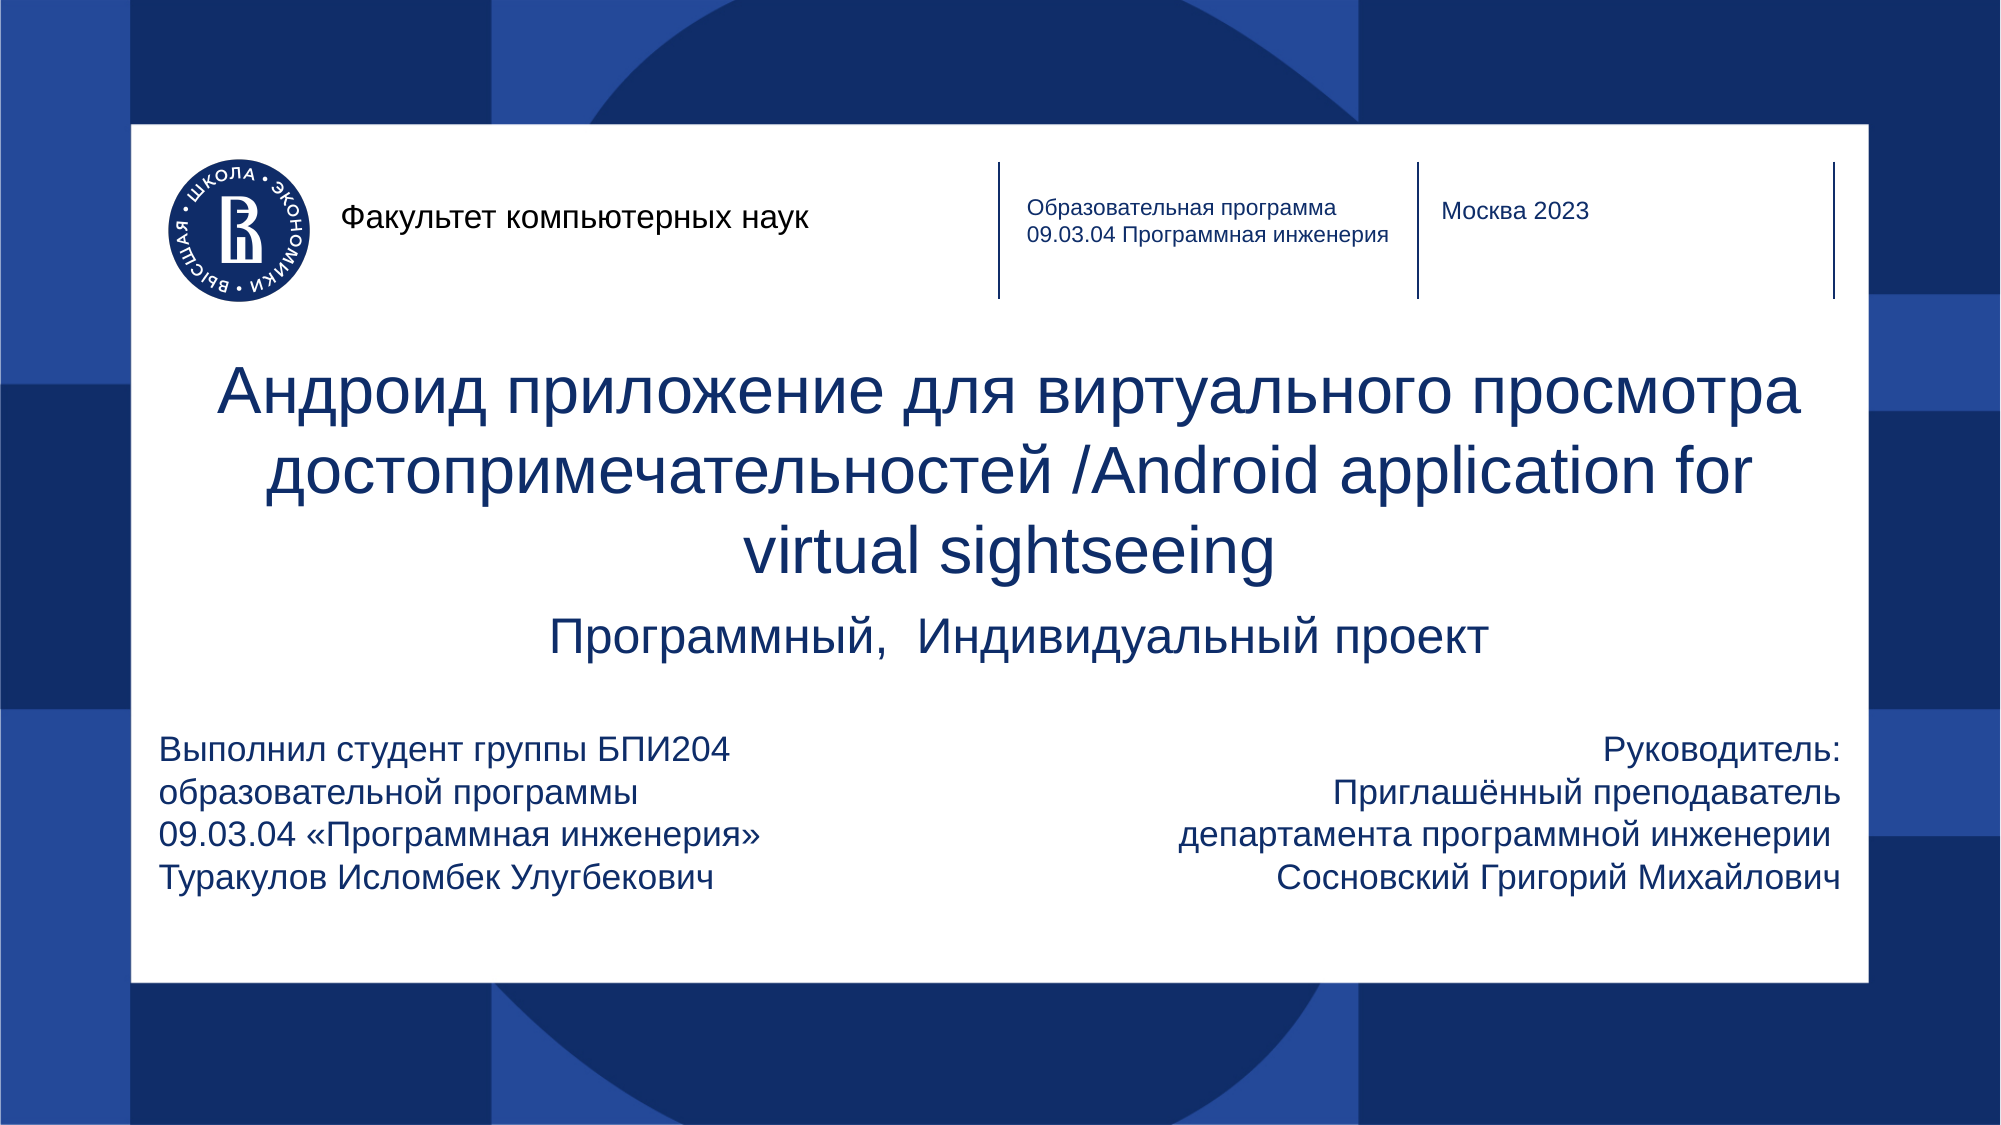

Образовательная программа
09.03.04 Программная инженерия
Факультет компьютерных наук
Москва 2023
# Андроид приложение для виртуального просмотра достопримечательностей /Android application for virtual sightseeing Программный,  Индивидуальный проект
Руководитель:
Приглашённый преподаватель департамента программной инженерии
Сосновский Григорий Михайлович
Выполнил студент группы БПИ204
образовательной программы
09.03.04 «Программная инженерия»
Туракулов Исломбек Улугбекович